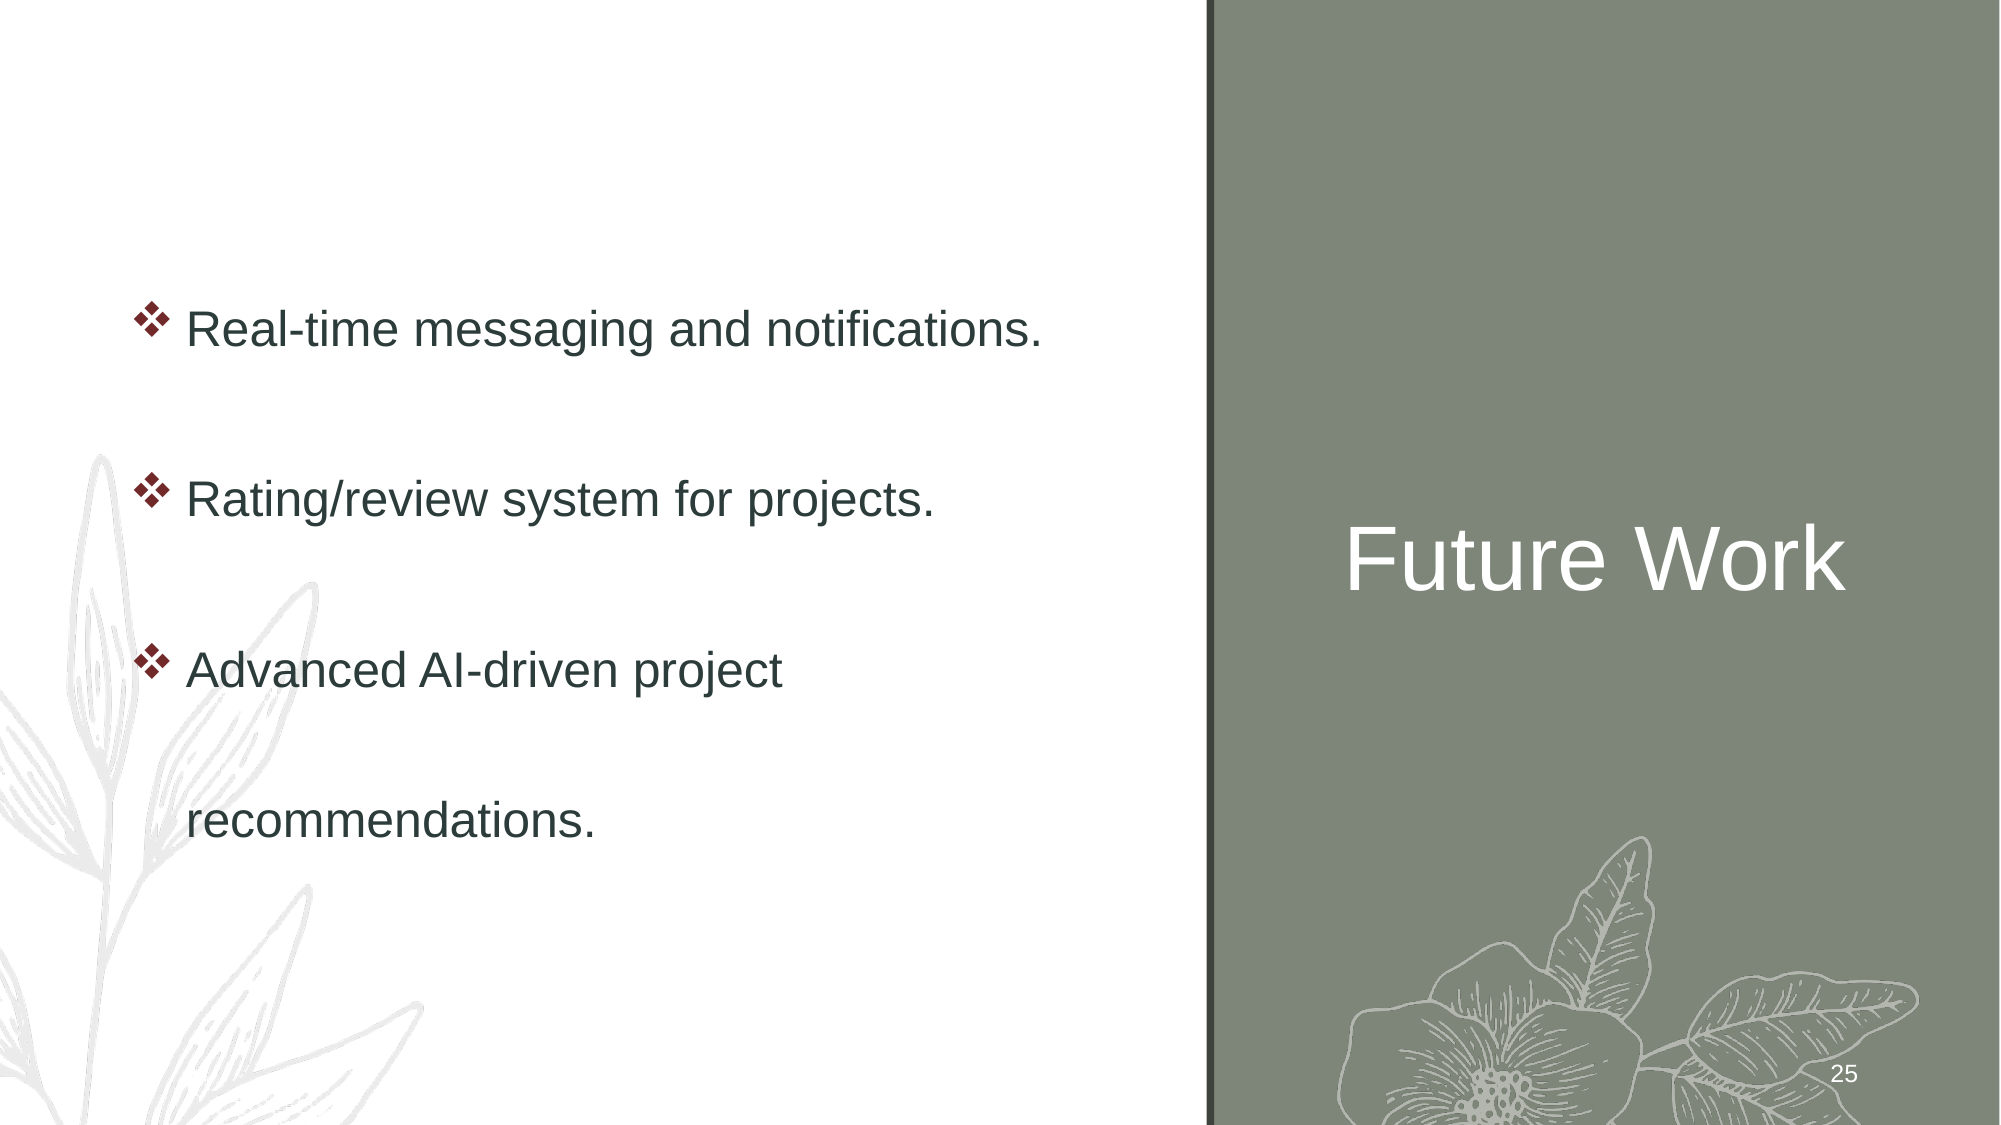

Real-time messaging and notifications.
Rating/review system for projects.
Advanced AI-driven project recommendations.
# Future Work
25